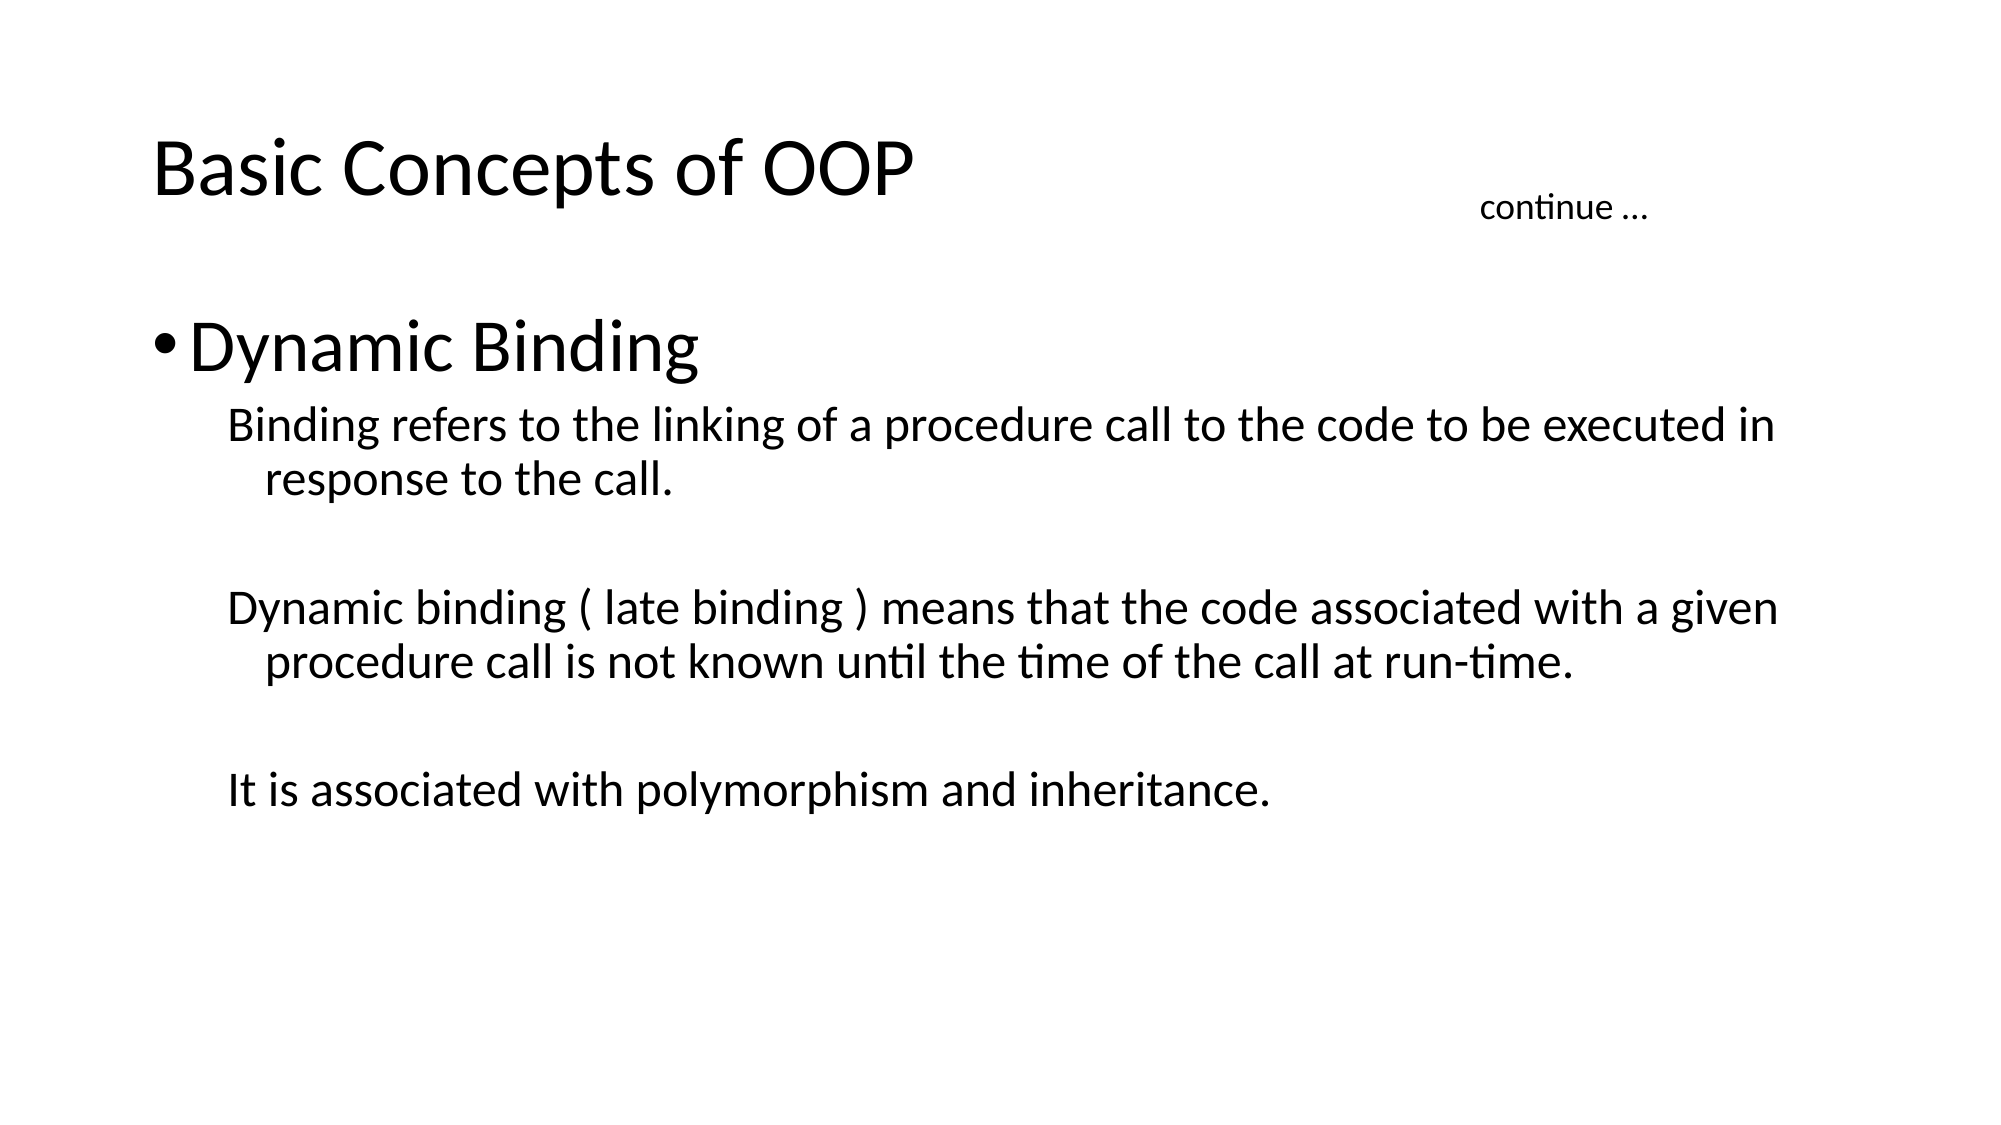

# Basic Concepts of OOP
continue …
Dynamic Binding
Binding refers to the linking of a procedure call to the code to be executed in response to the call.

Dynamic binding ( late binding ) means that the code associated with a given procedure call is not known until the time of the call at run-time.

It is associated with polymorphism and inheritance.